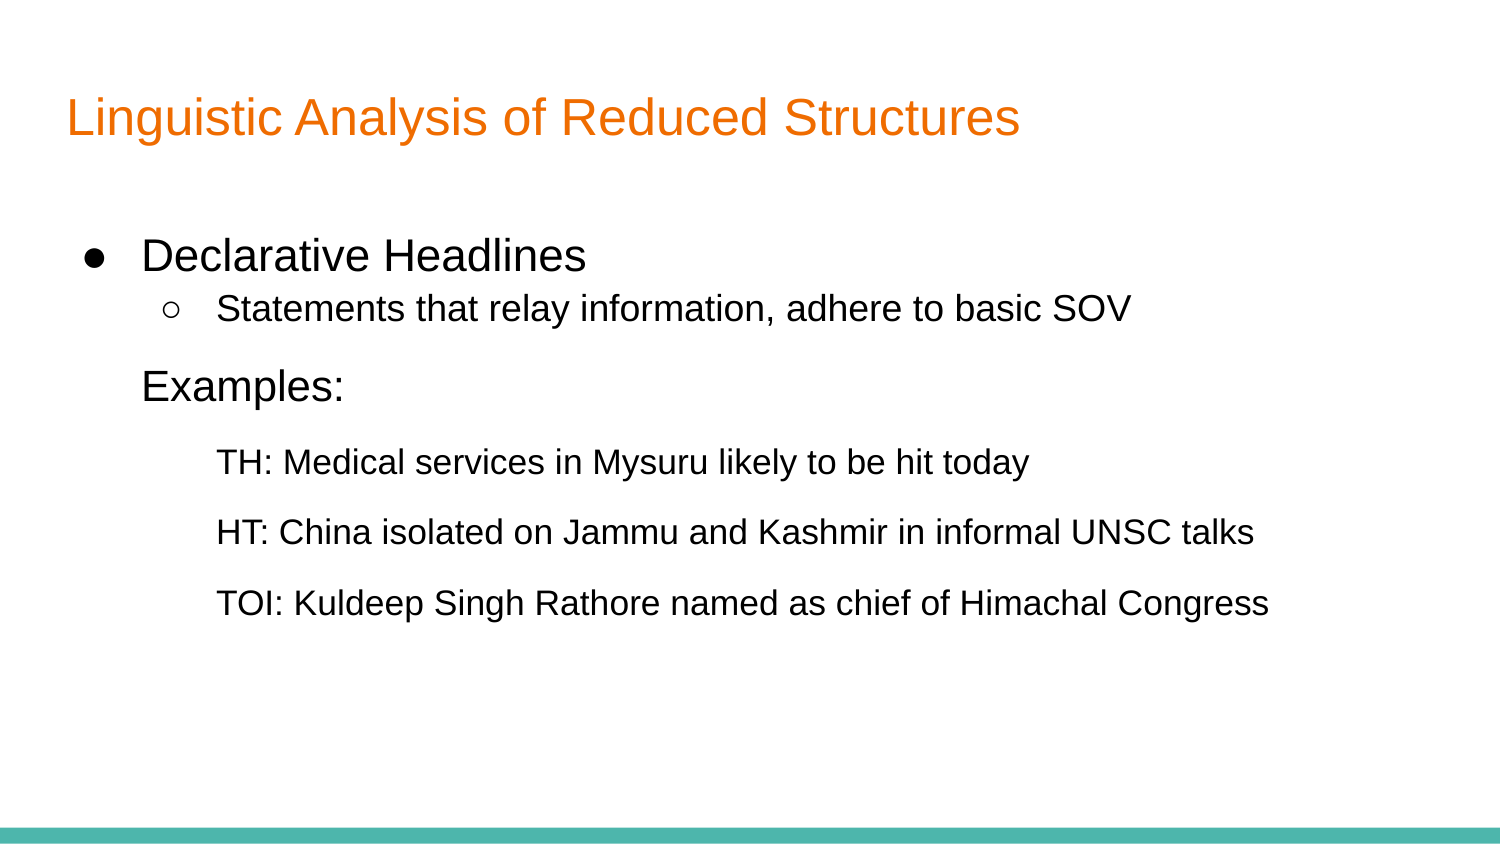

# Linguistic Analysis of Reduced Structures
Declarative Headlines
Statements that relay information, adhere to basic SOV
Examples:
TH: Medical services in Mysuru likely to be hit today
HT: China isolated on Jammu and Kashmir in informal UNSC talks
TOI: Kuldeep Singh Rathore named as chief of Himachal Congress